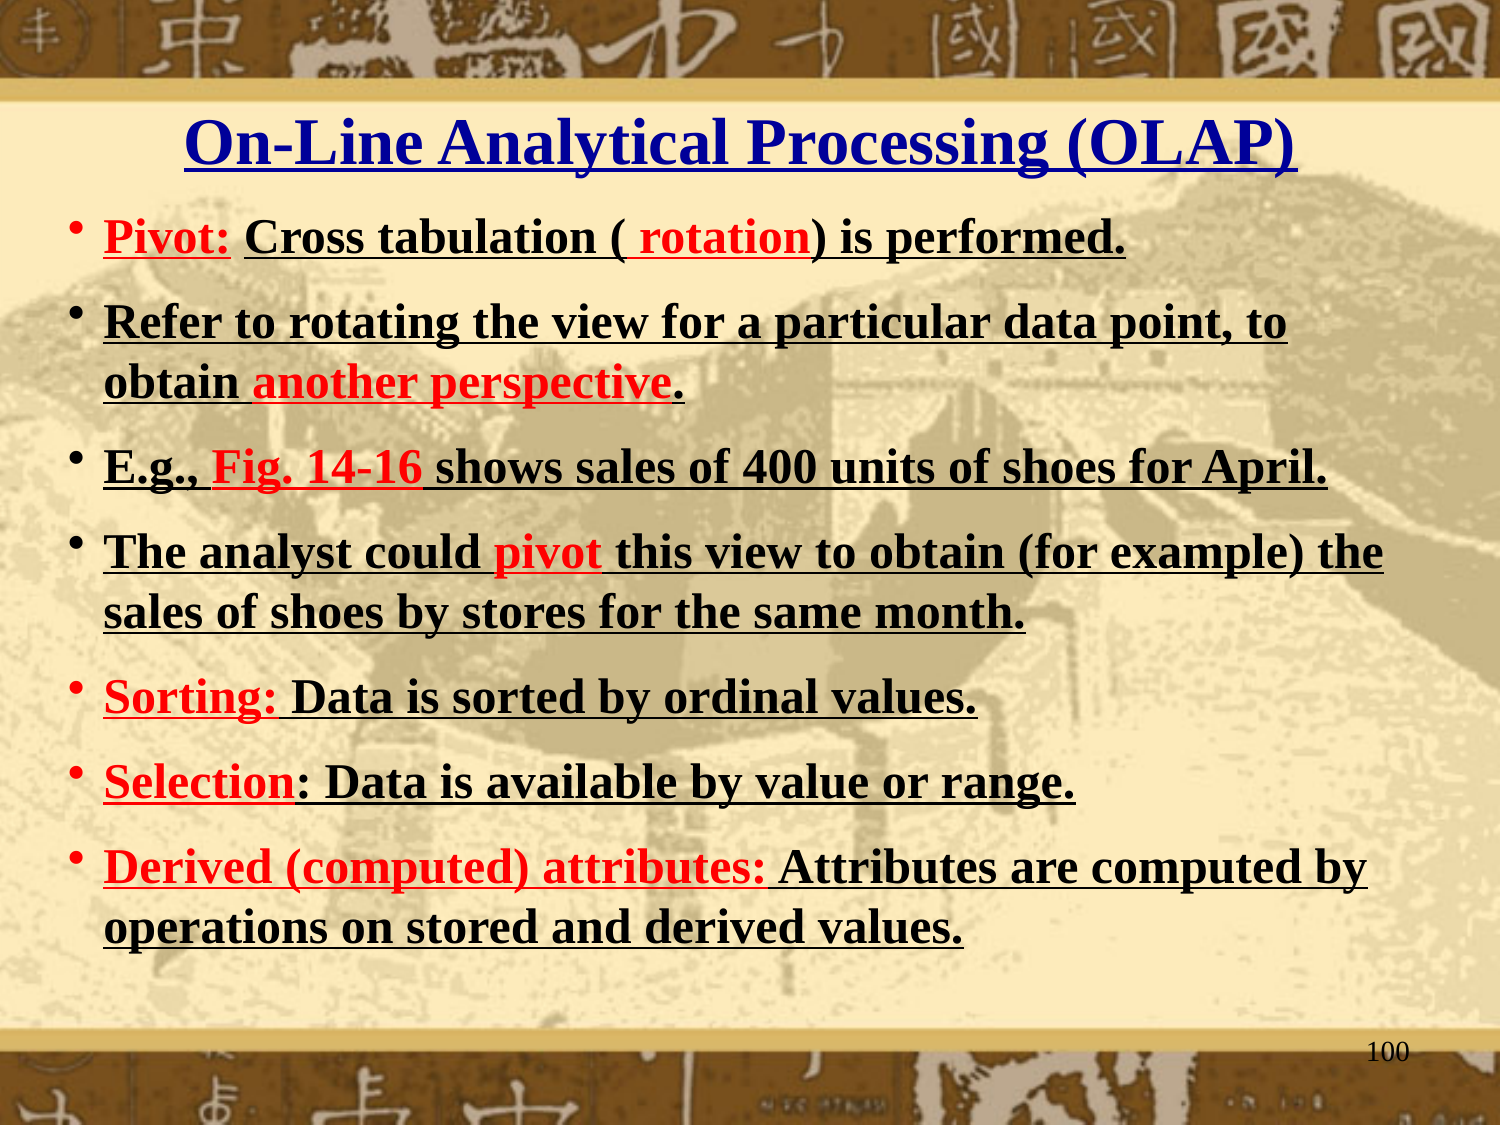

On-Line Analytical Processing (OLAP)
Pivot: Cross tabulation ( rotation) is performed.
Refer to rotating the view for a particular data point, to obtain another perspective.
E.g., Fig. 14-16 shows sales of 400 units of shoes for April.
The analyst could pivot this view to obtain (for example) the sales of shoes by stores for the same month.
Sorting: Data is sorted by ordinal values.
Selection: Data is available by value or range.
Derived (computed) attributes: Attributes are computed by operations on stored and derived values.

100